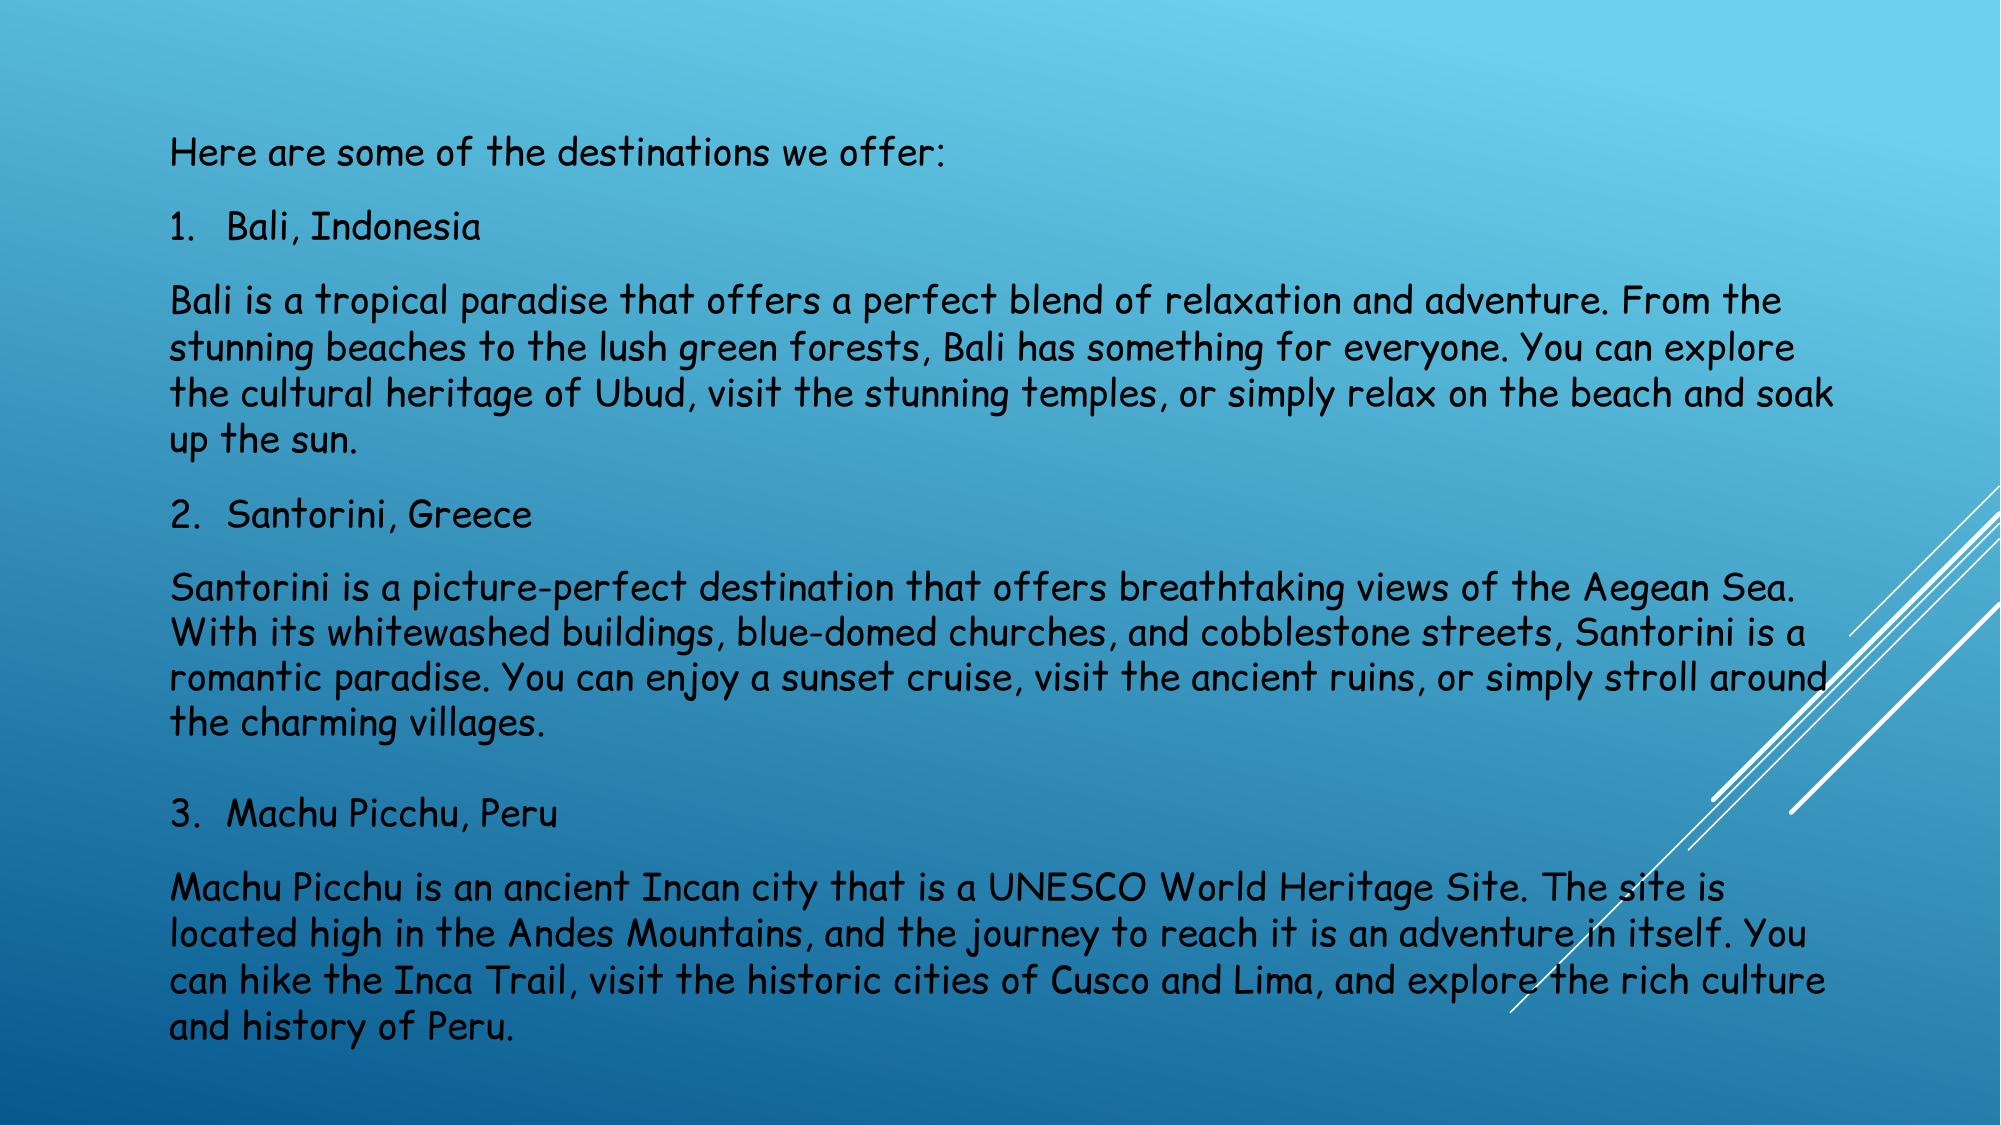

Here are some of the destinations we offer:
Bali, Indonesia
Bali is a tropical paradise that offers a perfect blend of relaxation and adventure. From the stunning beaches to the lush green forests, Bali has something for everyone. You can explore the cultural heritage of Ubud, visit the stunning temples, or simply relax on the beach and soak up the sun.
Santorini, Greece
Santorini is a picture-perfect destination that offers breathtaking views of the Aegean Sea. With its whitewashed buildings, blue-domed churches, and cobblestone streets, Santorini is a romantic paradise. You can enjoy a sunset cruise, visit the ancient ruins, or simply stroll around the charming villages.

Machu Picchu, Peru
Machu Picchu is an ancient Incan city that is a UNESCO World Heritage Site. The site is located high in the Andes Mountains, and the journey to reach it is an adventure in itself. You can hike the Inca Trail, visit the historic cities of Cusco and Lima, and explore the rich culture and history of Peru.